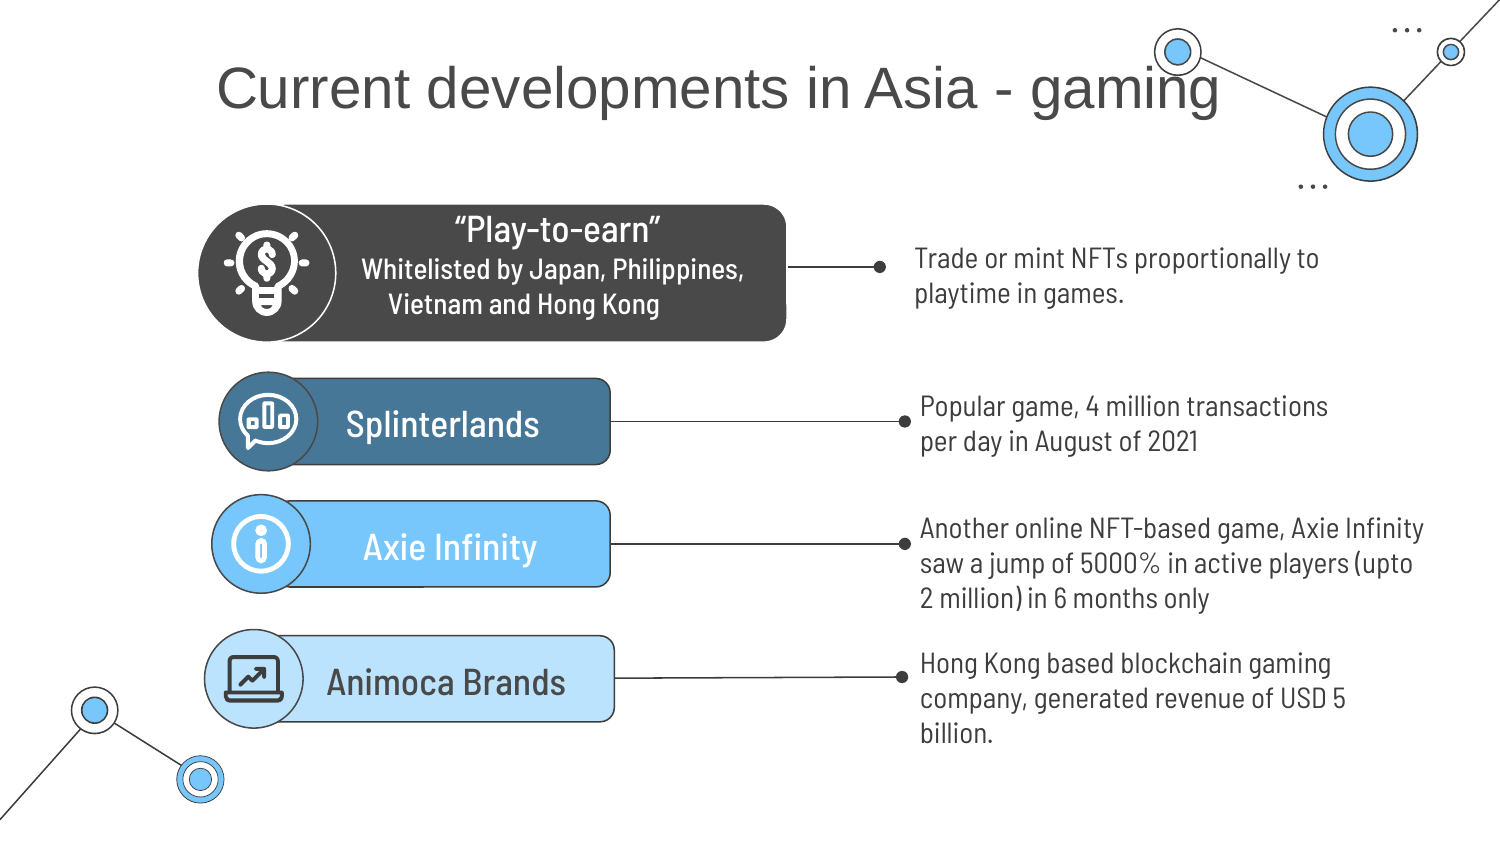

# Current developments in Asia - gaming

         “Play-to-earn”
Whitelisted by Japan, Philippines,    Vietnam and Hong Kong

Trade or mint NFTs proportionally to playtime in games.
Popular game, 4 million transactions per day in August of 2021

Splinterlands
Another online NFT-based game, Axie Infinity saw a jump of 5000% in active players (upto 2 million) in 6 months only

  Axie Infinity
Hong Kong based blockchain gaming company, generated revenue of USD 5 billion.

    Animoca Brands